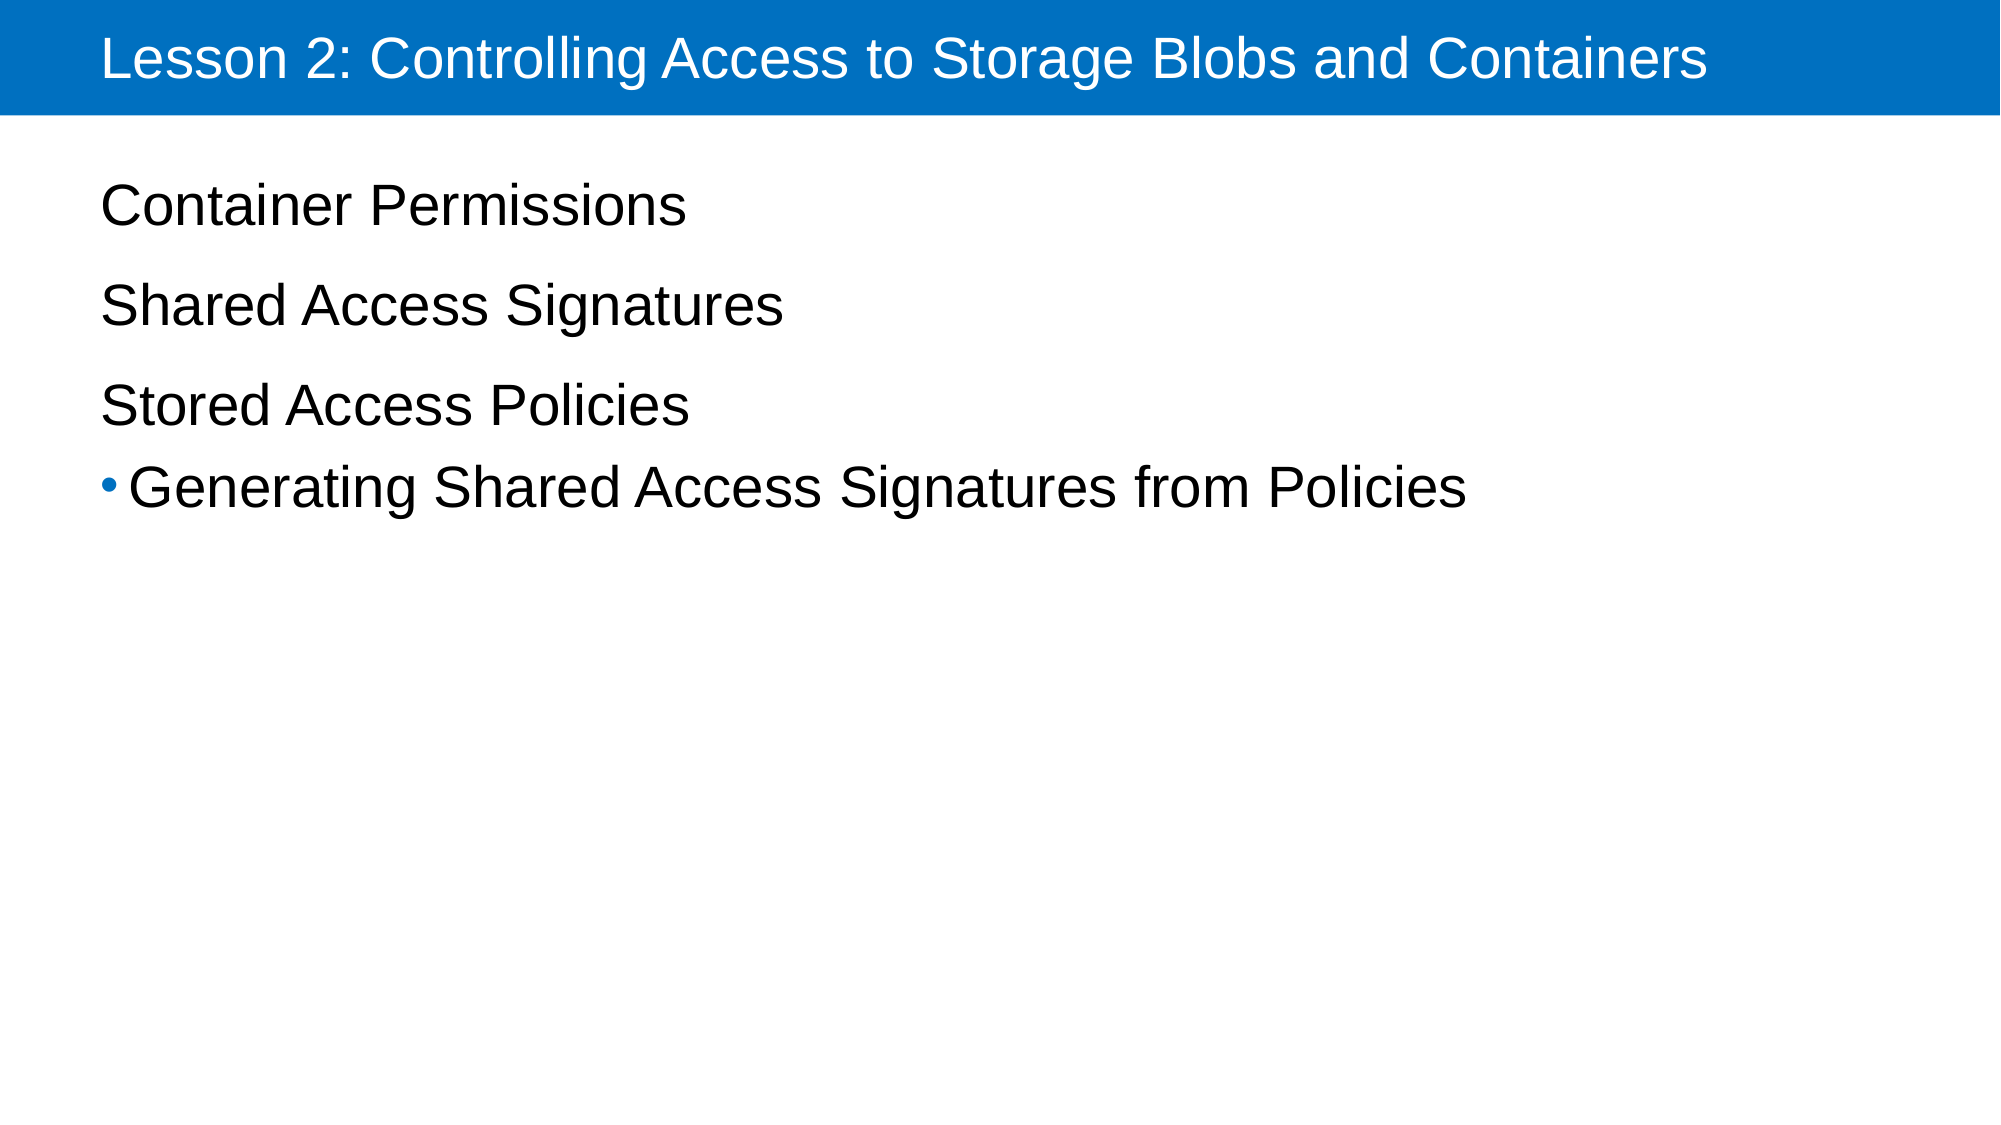

# Lesson 2: Controlling Access to Storage Blobs and Containers
Container Permissions
Shared Access Signatures
Stored Access Policies
Generating Shared Access Signatures from Policies